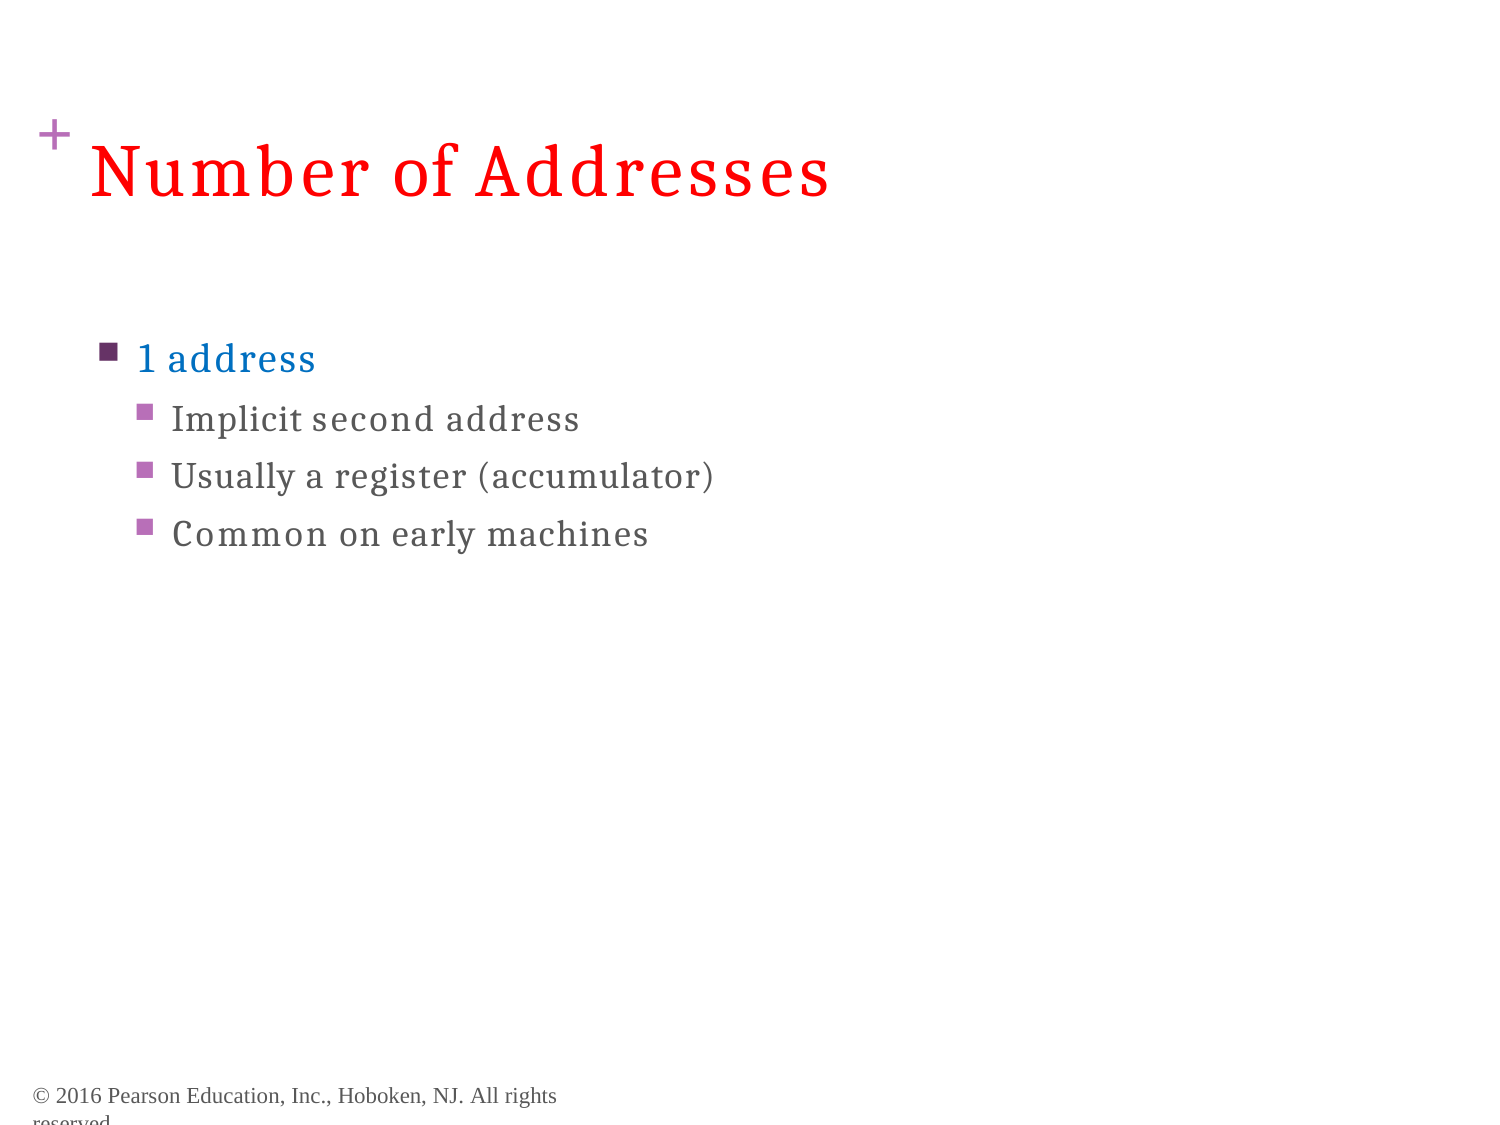

# + Number of Addresses
1 address
Implicit second address
Usually a register (accumulator)
Common on early machines
© 2016 Pearson Education, Inc., Hoboken, NJ. All rights reserved.